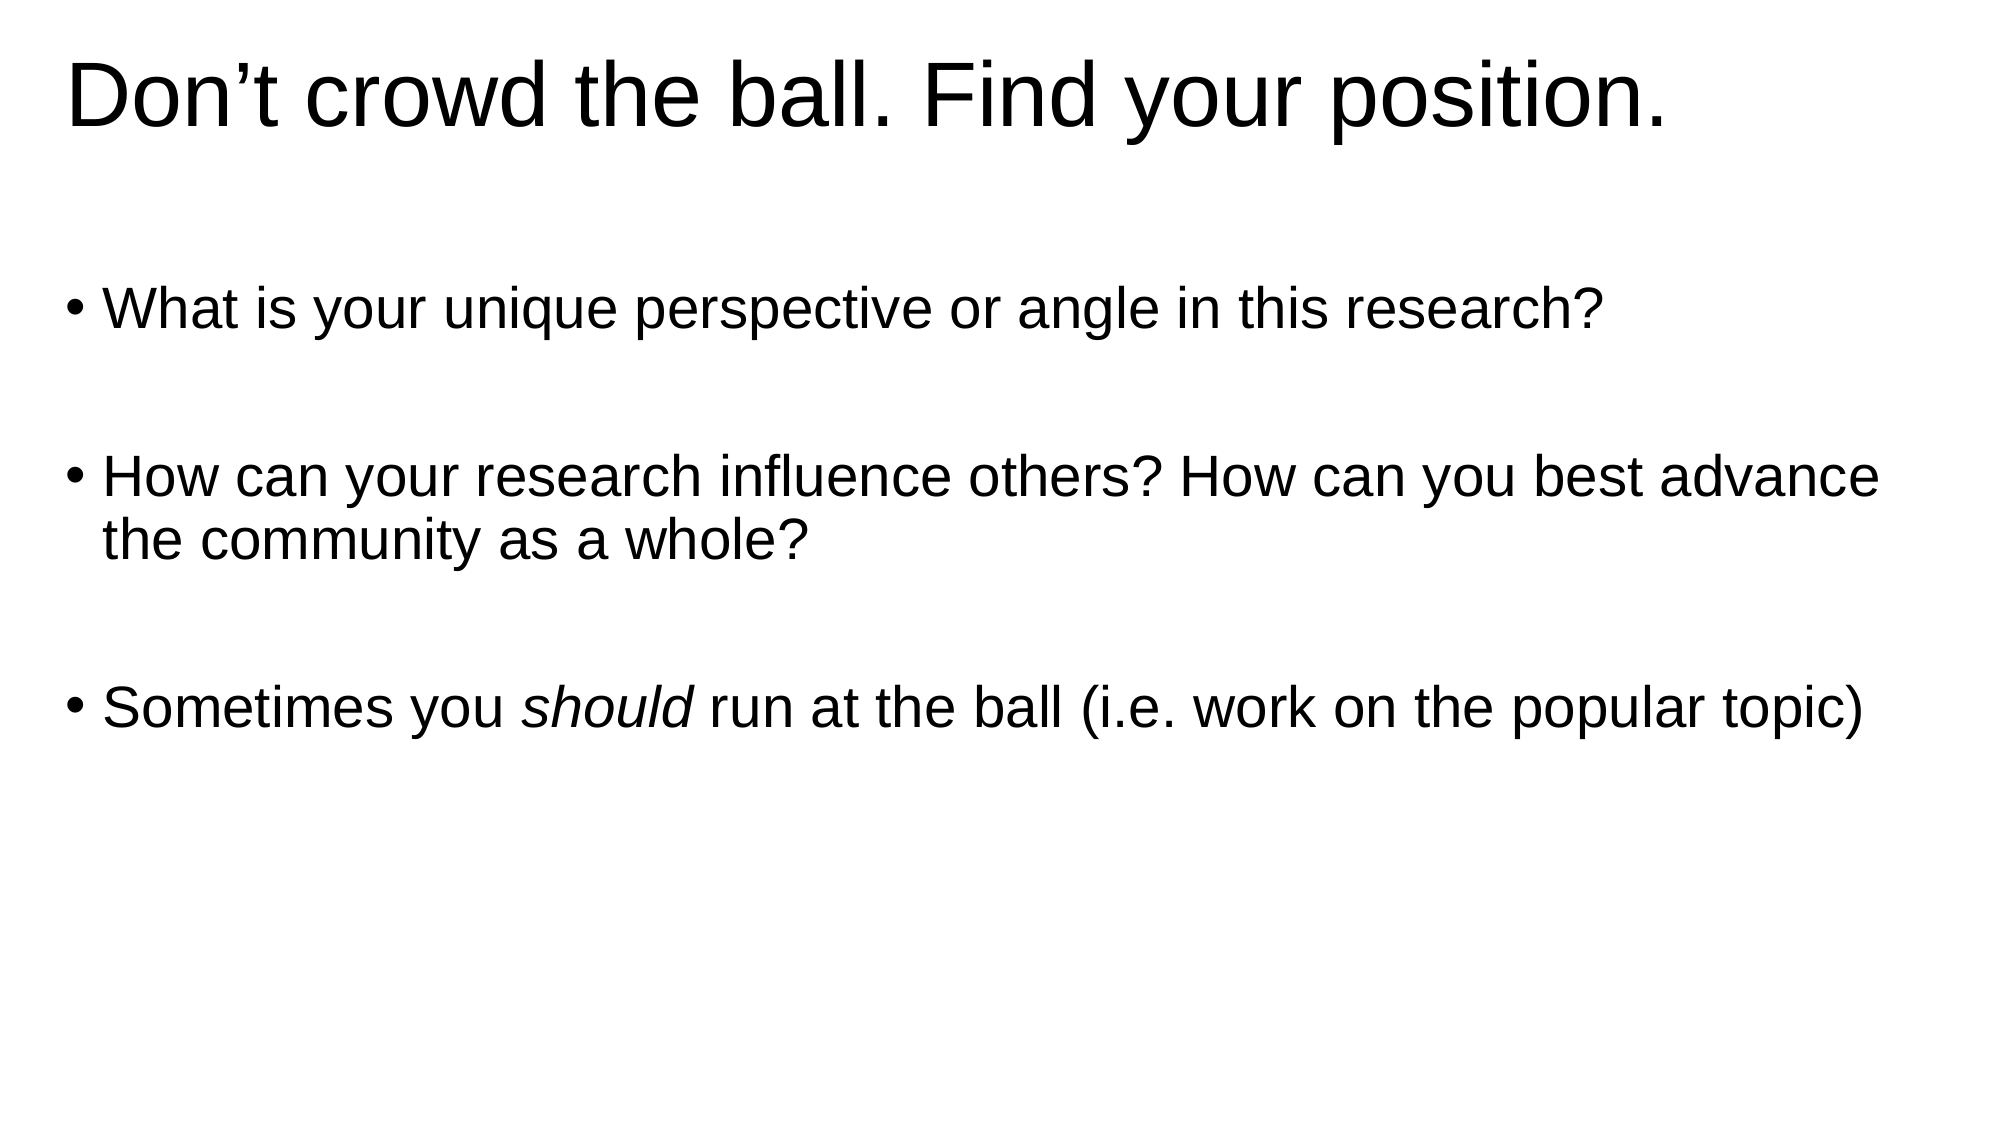

# Don’t crowd the ball. Find your position.

What is your unique perspective or angle in this research?

How can your research influence others? How can you best advance the community as a whole?

Sometimes you should run at the ball (i.e. work on the popular topic)